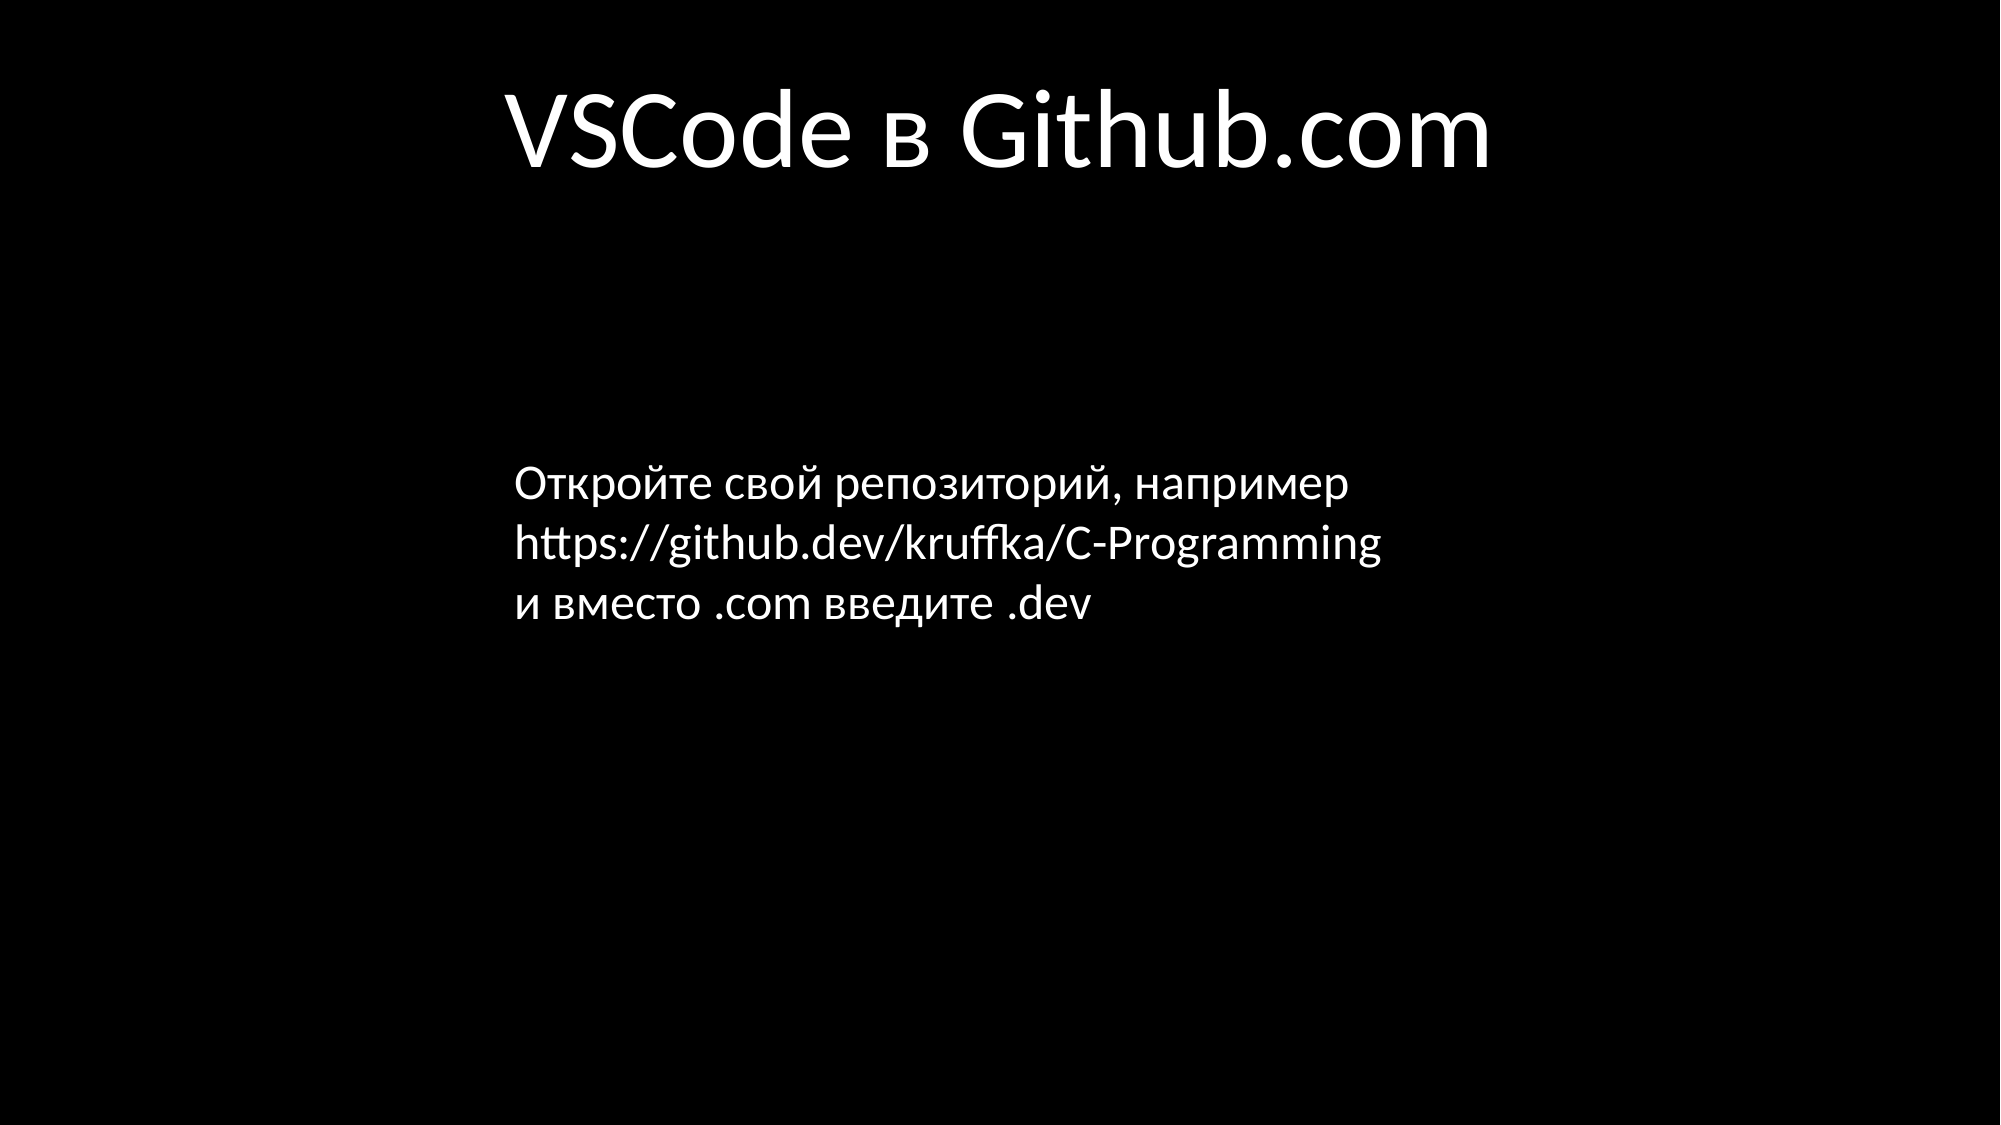

VSCode в Github.com
Откройте свой репозиторий, например
https://github.dev/kruffka/C-Programming
и вместо .com введите .dev